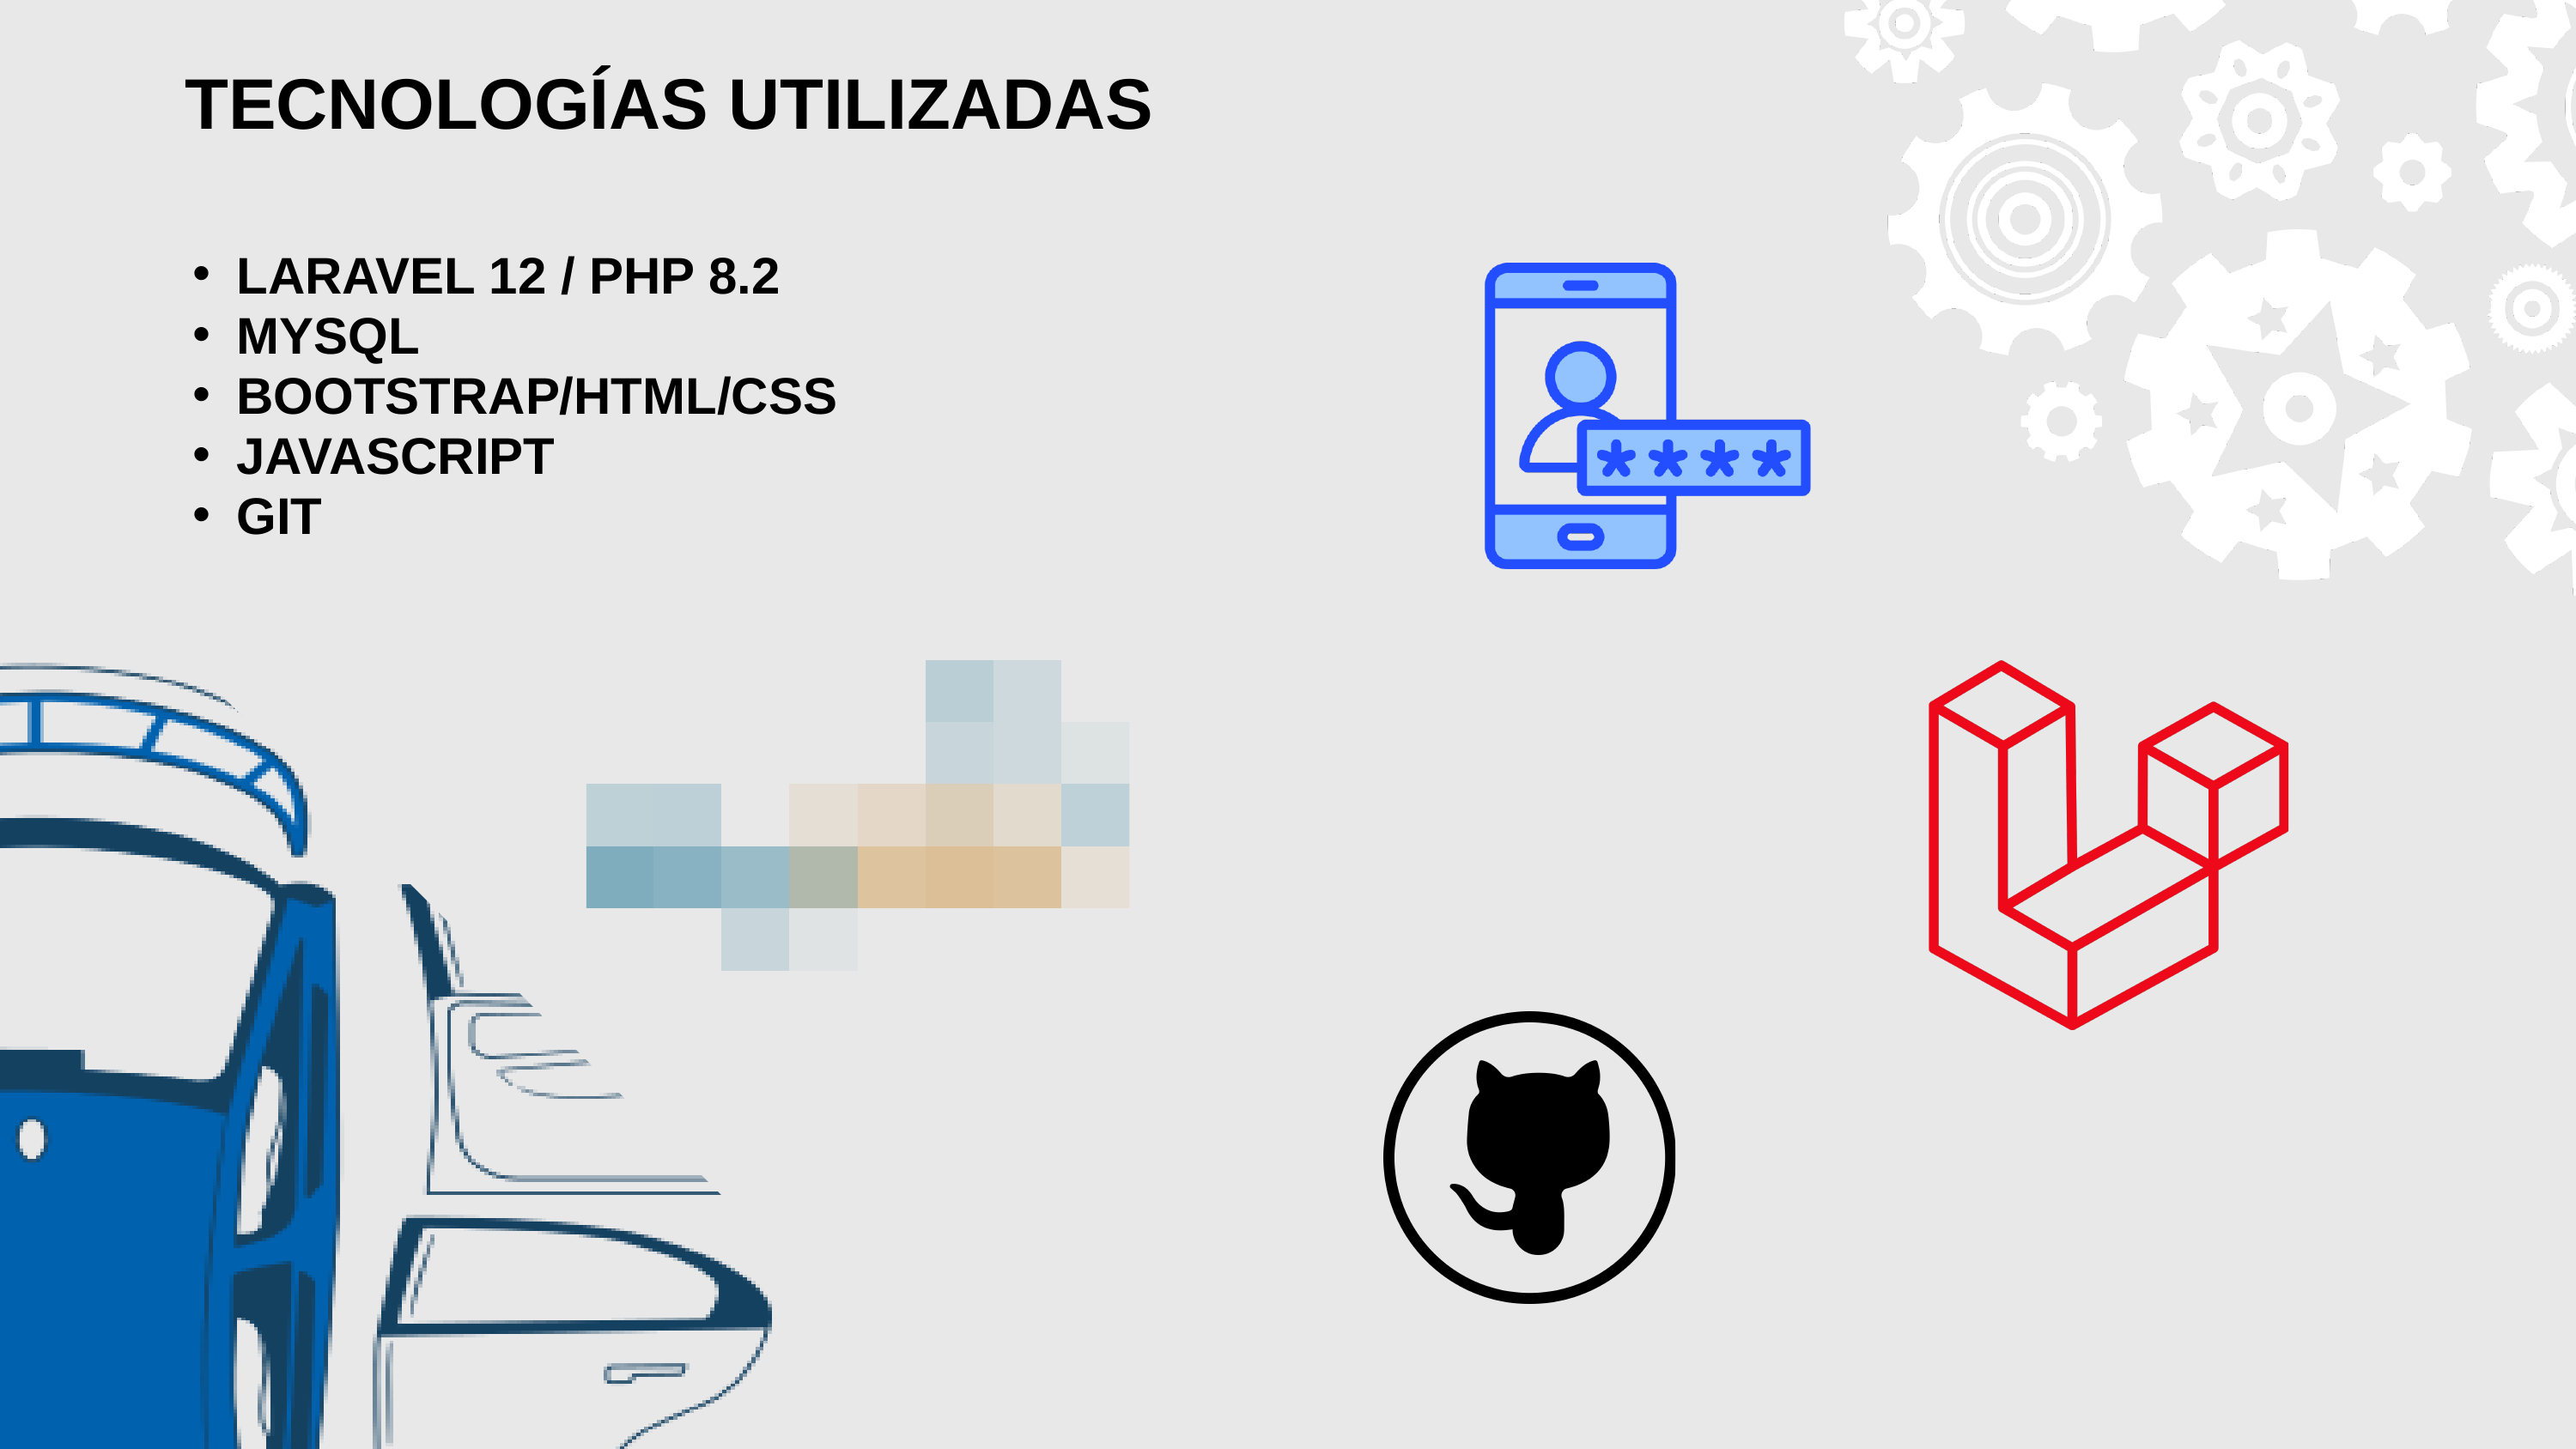

TECNOLOGÍAS UTILIZADAS
LARAVEL 12 / PHP 8.2
MYSQL
BOOTSTRAP/HTML/CSS
JAVASCRIPT
GIT